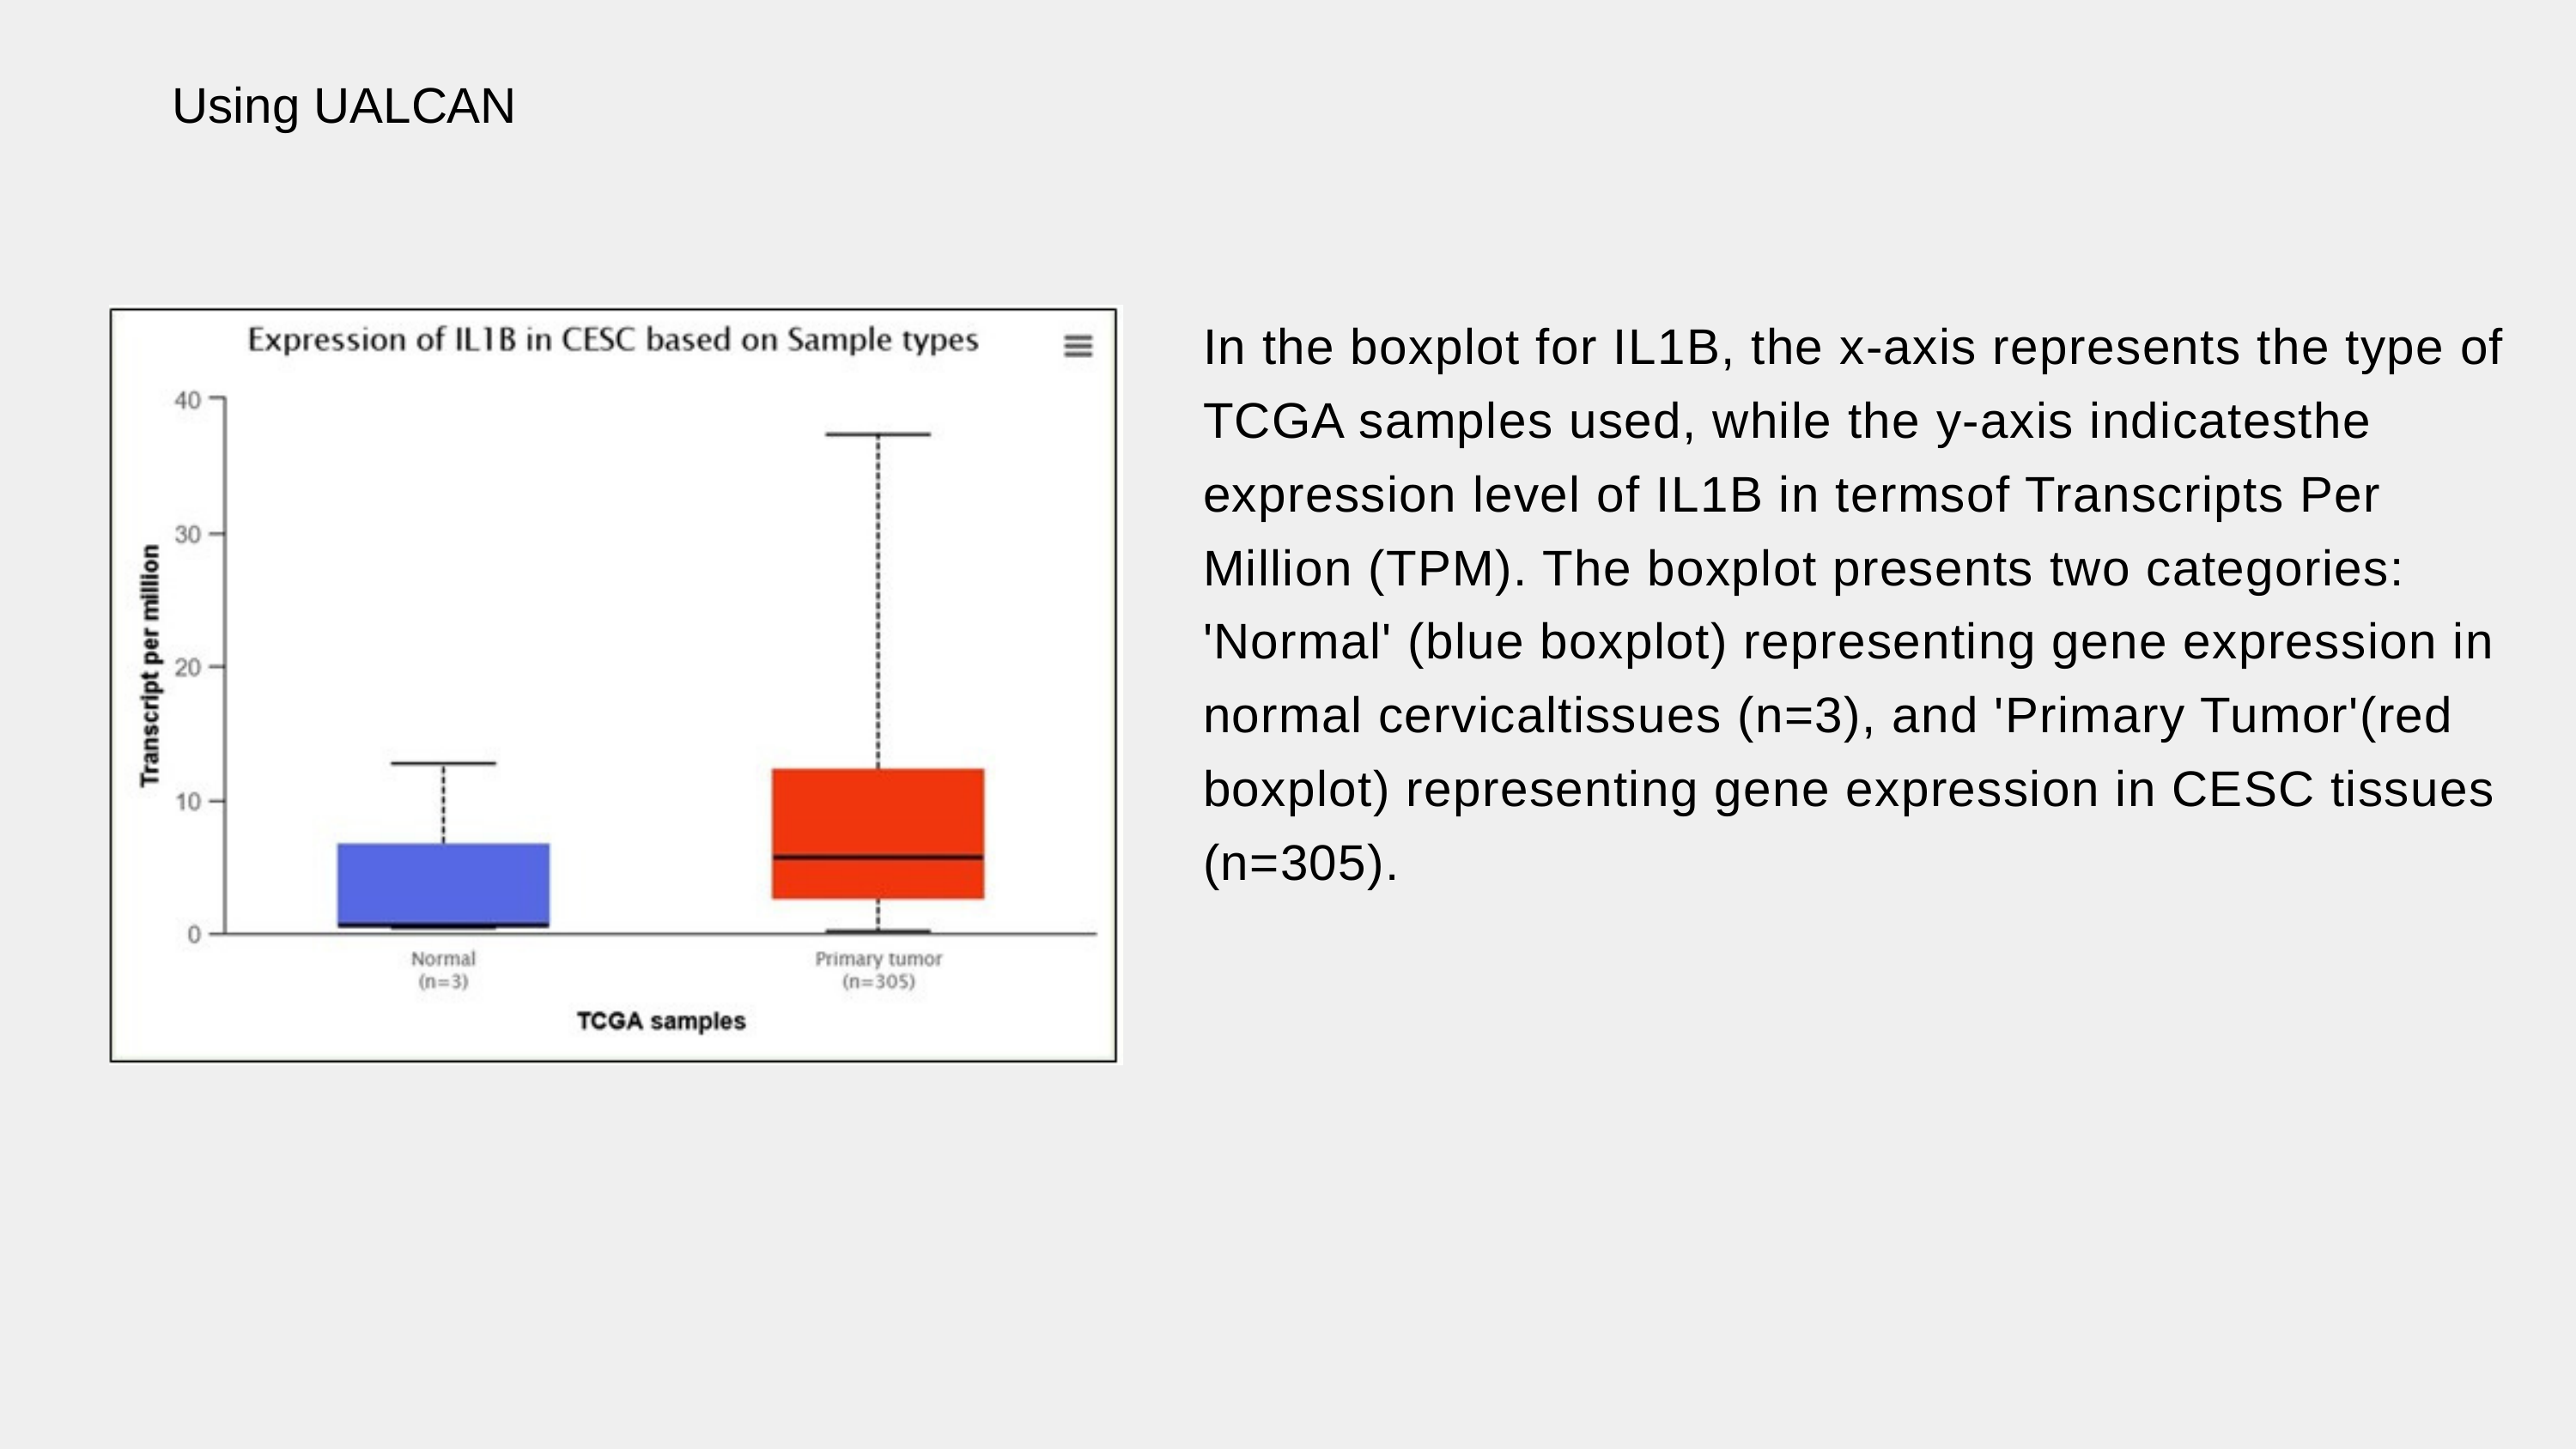

Using UALCAN

In the boxplot for IL1B, the x-axis represents the type of TCGA samples used, while the y-axis indicatesthe expression level of IL1B in termsof Transcripts Per Million (TPM). The boxplot presents two categories: 'Normal' (blue boxplot) representing gene expression in normal cervicaltissues (n=3), and 'Primary Tumor'(red boxplot) representing gene expression in CESC tissues (n=305).